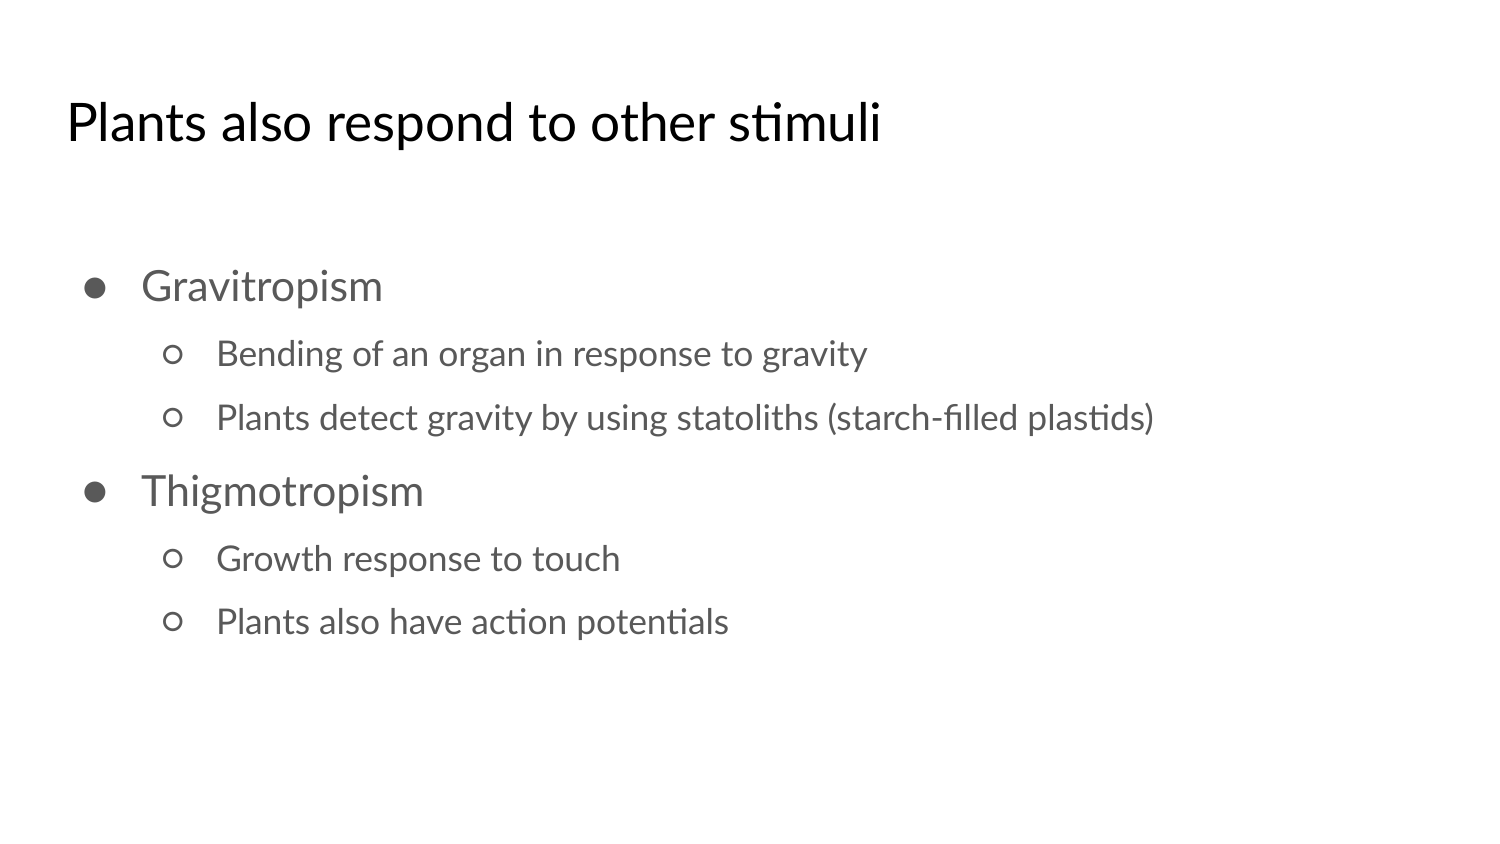

# Plants also respond to other stimuli
Gravitropism
Bending of an organ in response to gravity
Plants detect gravity by using statoliths (starch-filled plastids)
Thigmotropism
Growth response to touch
Plants also have action potentials